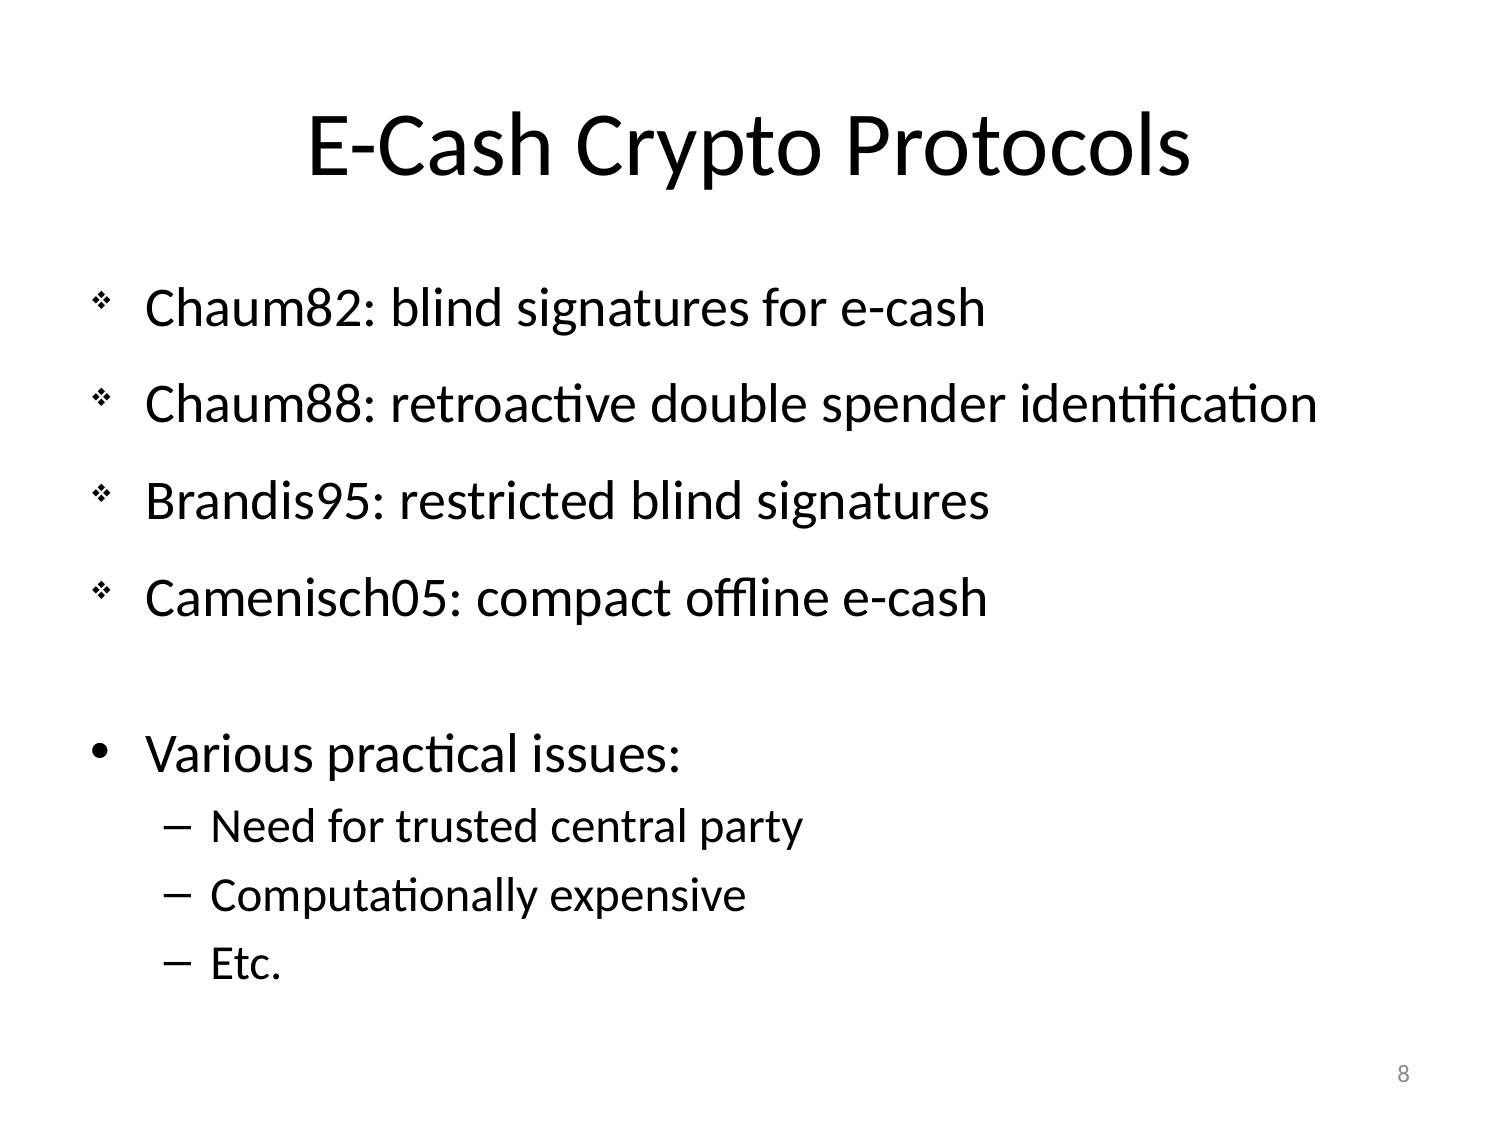

# E-Cash Crypto Protocols
Chaum82: blind signatures for e-cash
Chaum88: retroactive double spender identification
Brandis95: restricted blind signatures
Camenisch05: compact offline e-cash

Various practical issues:
Need for trusted central party
Computationally expensive
Etc.
8